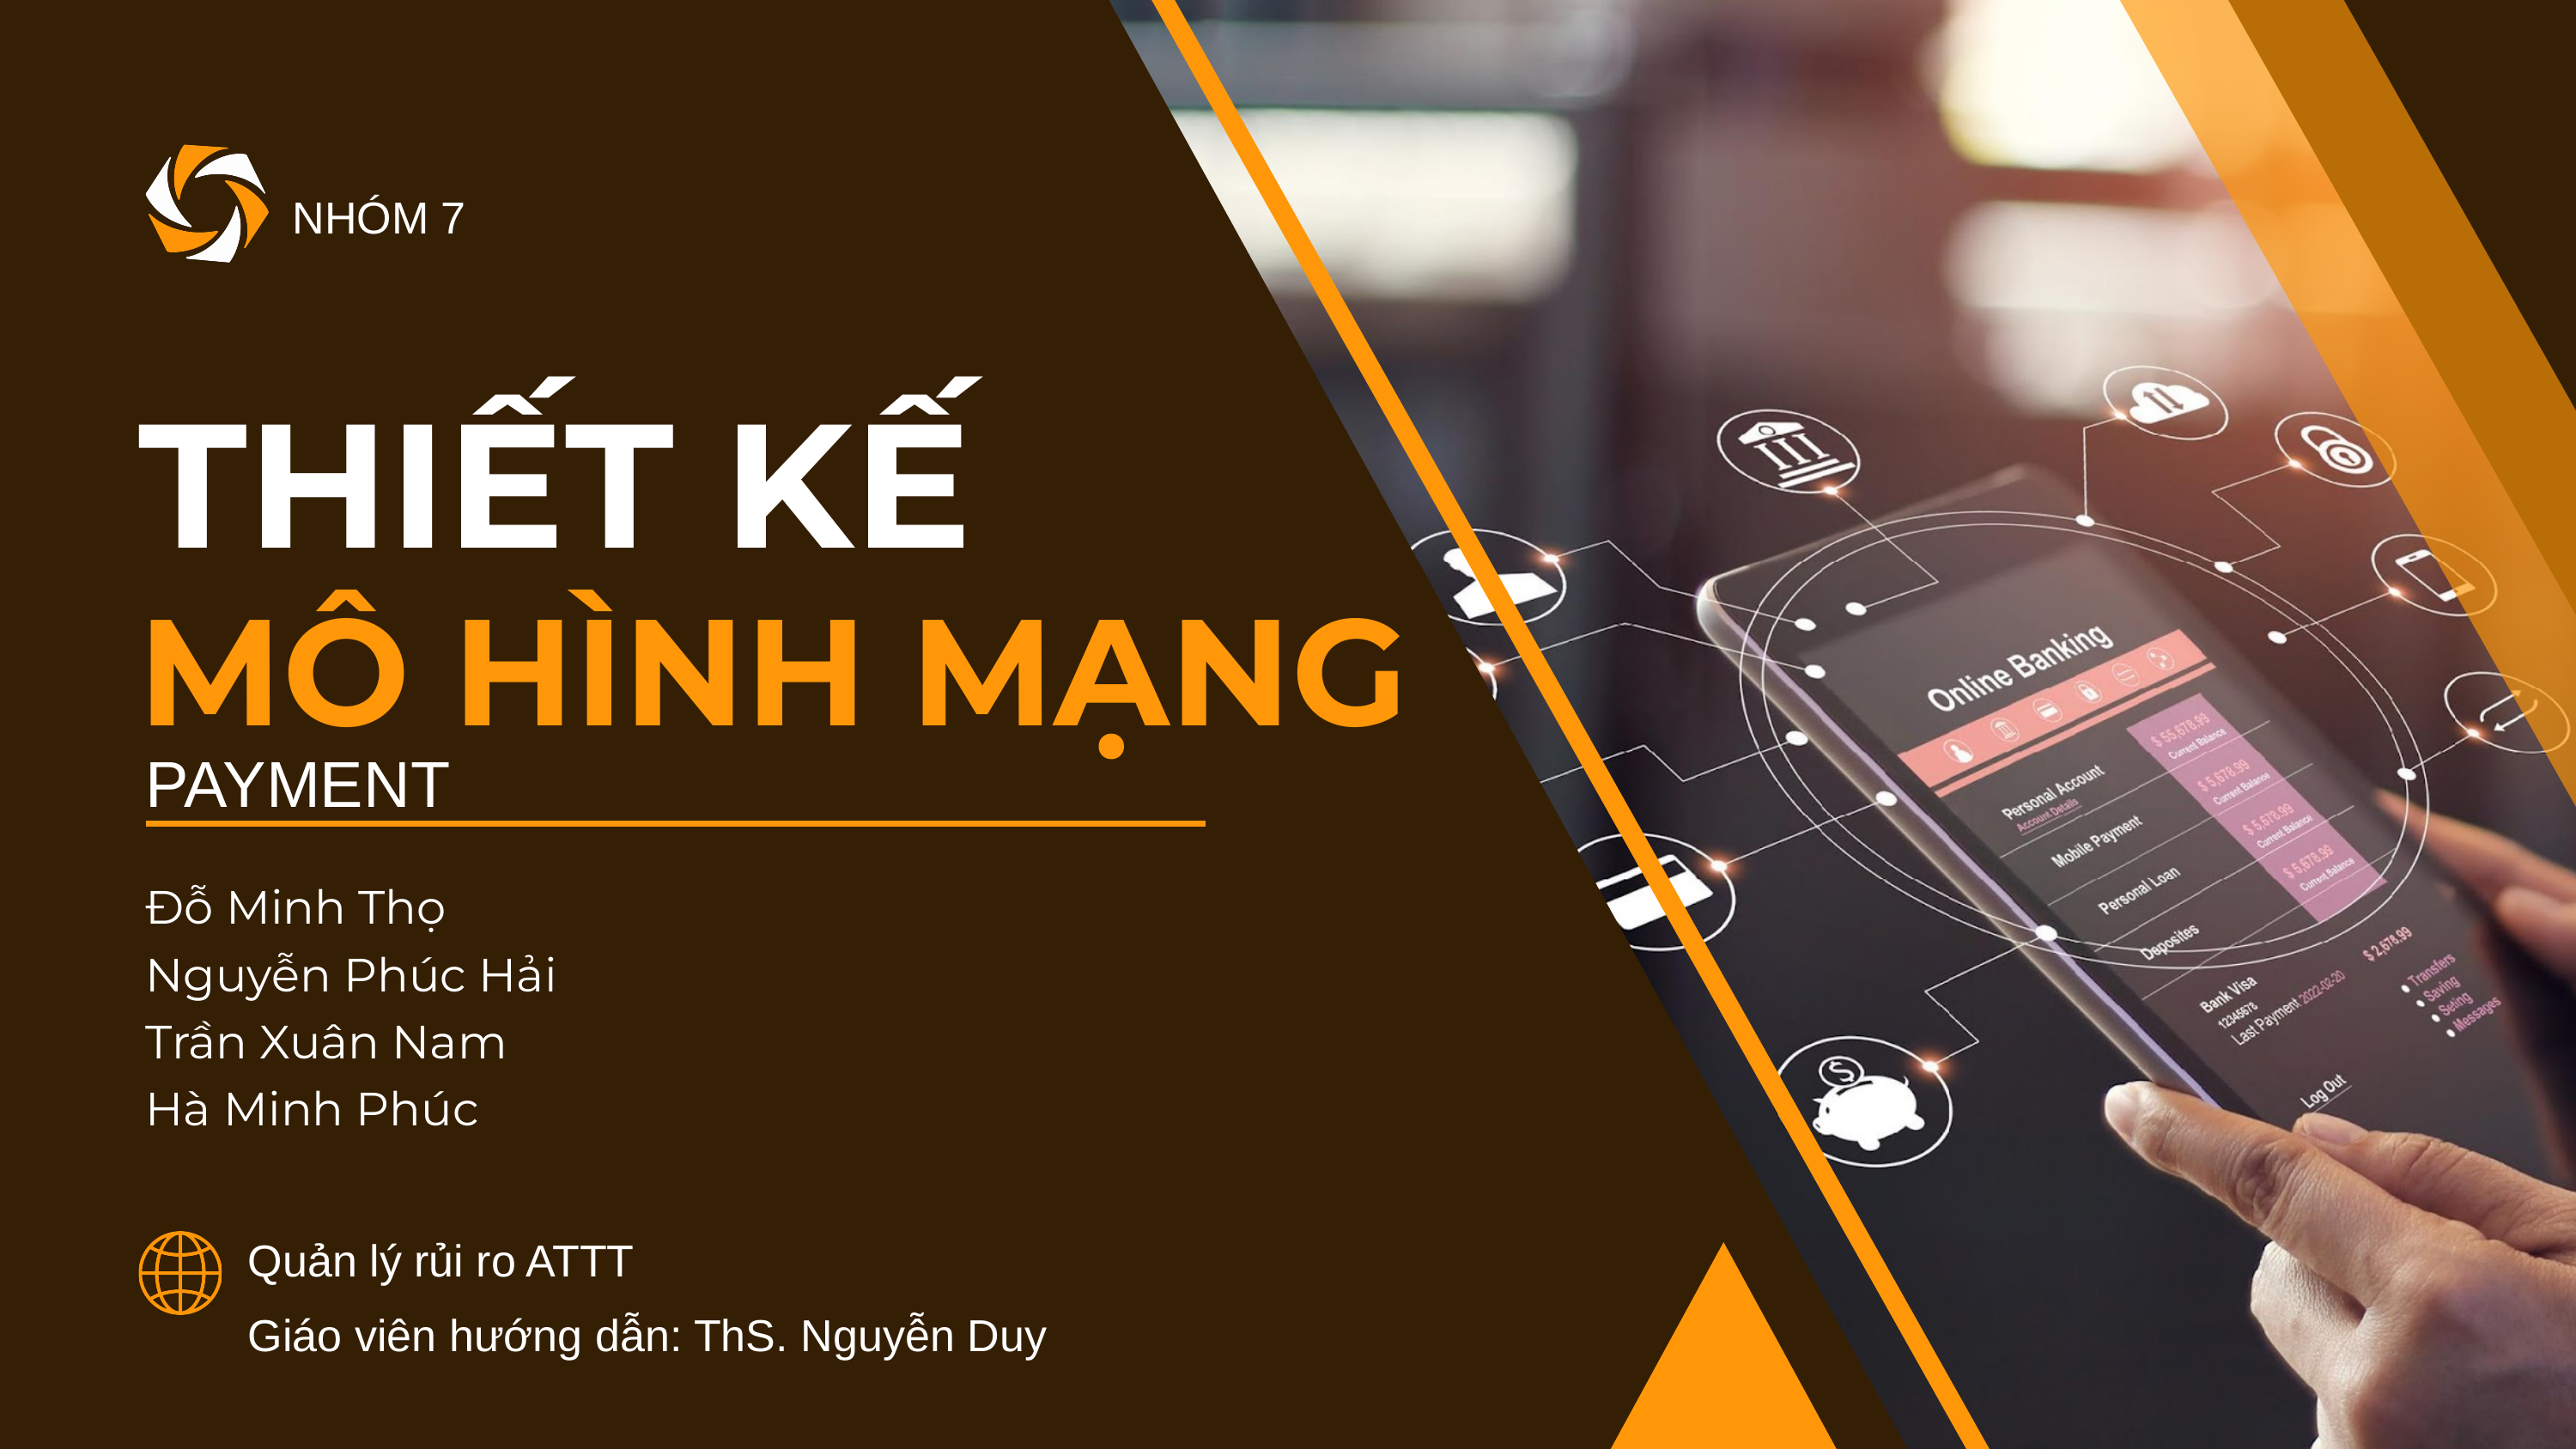

NHÓM 7
THIẾT KẾ
MÔ HÌNH MẠNG
PAYMENT
Đỗ Minh Thọ
Nguyễn Phúc Hải
Trần Xuân Nam
Hà Minh Phúc
Quản lý rủi ro ATTT
Giáo viên hướng dẫn: ThS. Nguyễn Duy